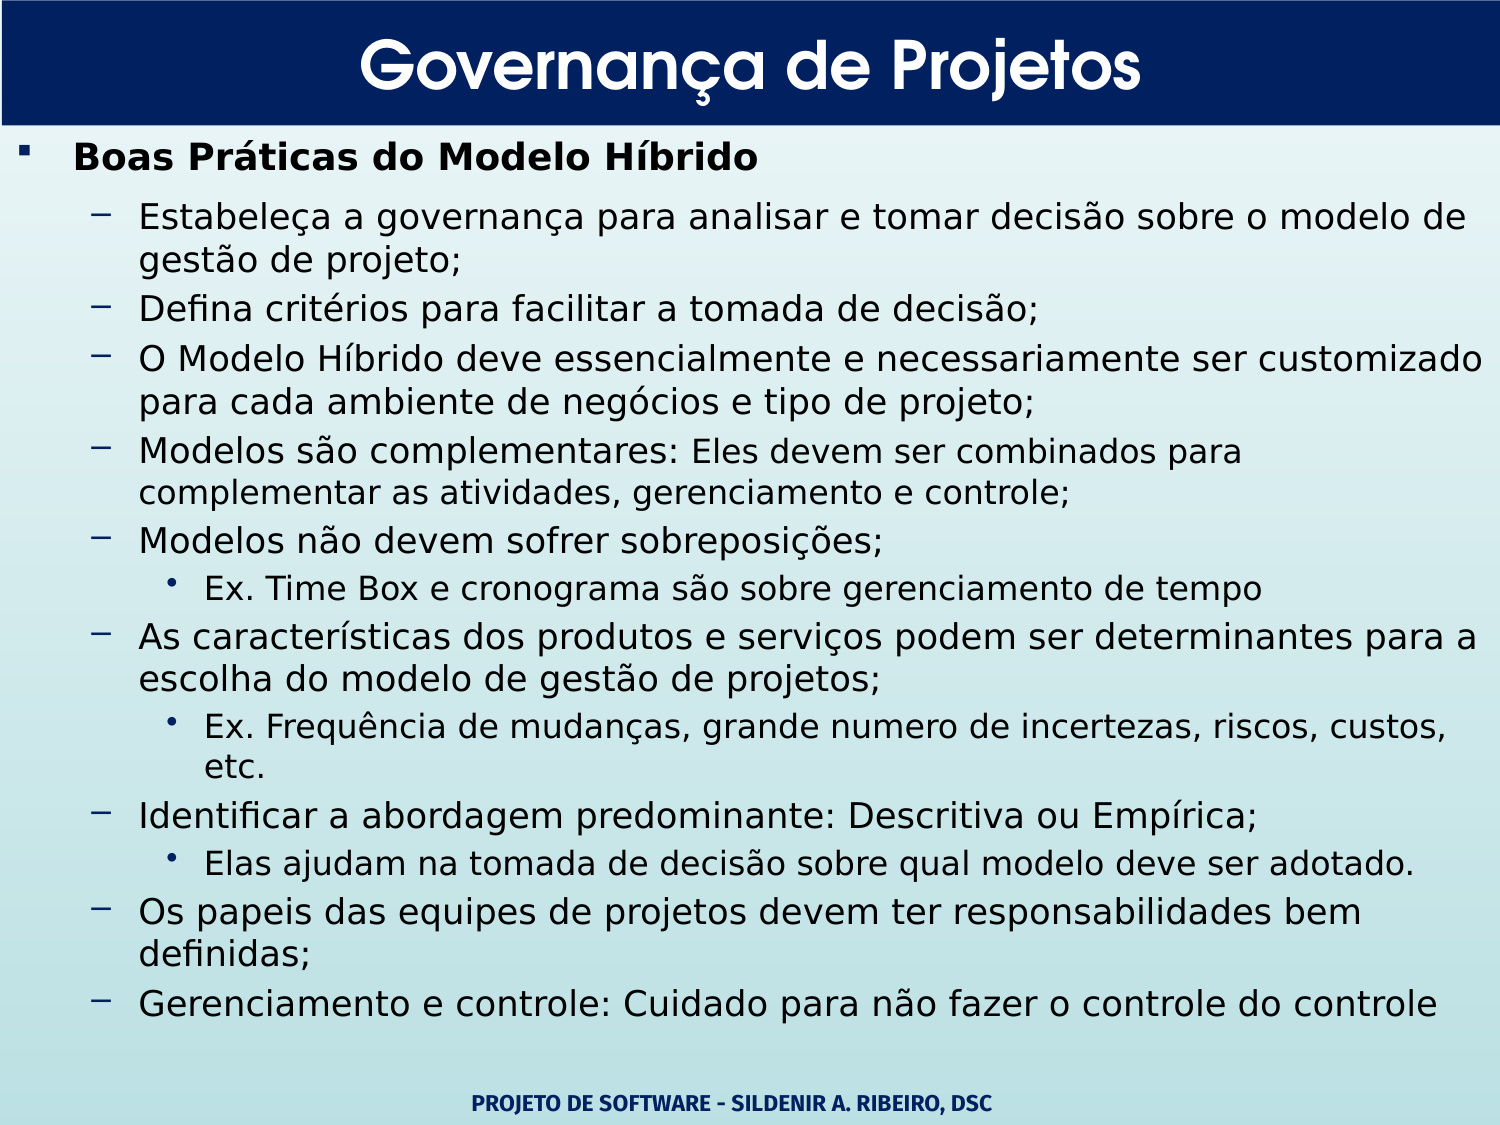

Governança de Projetos
Boas Práticas do Modelo Híbrido
Estabeleça a governança para analisar e tomar decisão sobre o modelo de gestão de projeto;
Defina critérios para facilitar a tomada de decisão;
O Modelo Híbrido deve essencialmente e necessariamente ser customizado para cada ambiente de negócios e tipo de projeto;
Modelos são complementares: Eles devem ser combinados para complementar as atividades, gerenciamento e controle;
Modelos não devem sofrer sobreposições;
Ex. Time Box e cronograma são sobre gerenciamento de tempo
As características dos produtos e serviços podem ser determinantes para a escolha do modelo de gestão de projetos;
Ex. Frequência de mudanças, grande numero de incertezas, riscos, custos, etc.
Identificar a abordagem predominante: Descritiva ou Empírica;
Elas ajudam na tomada de decisão sobre qual modelo deve ser adotado.
Os papeis das equipes de projetos devem ter responsabilidades bem definidas;
Gerenciamento e controle: Cuidado para não fazer o controle do controle

Projeto de Software - Sildenir A. Ribeiro, DSc